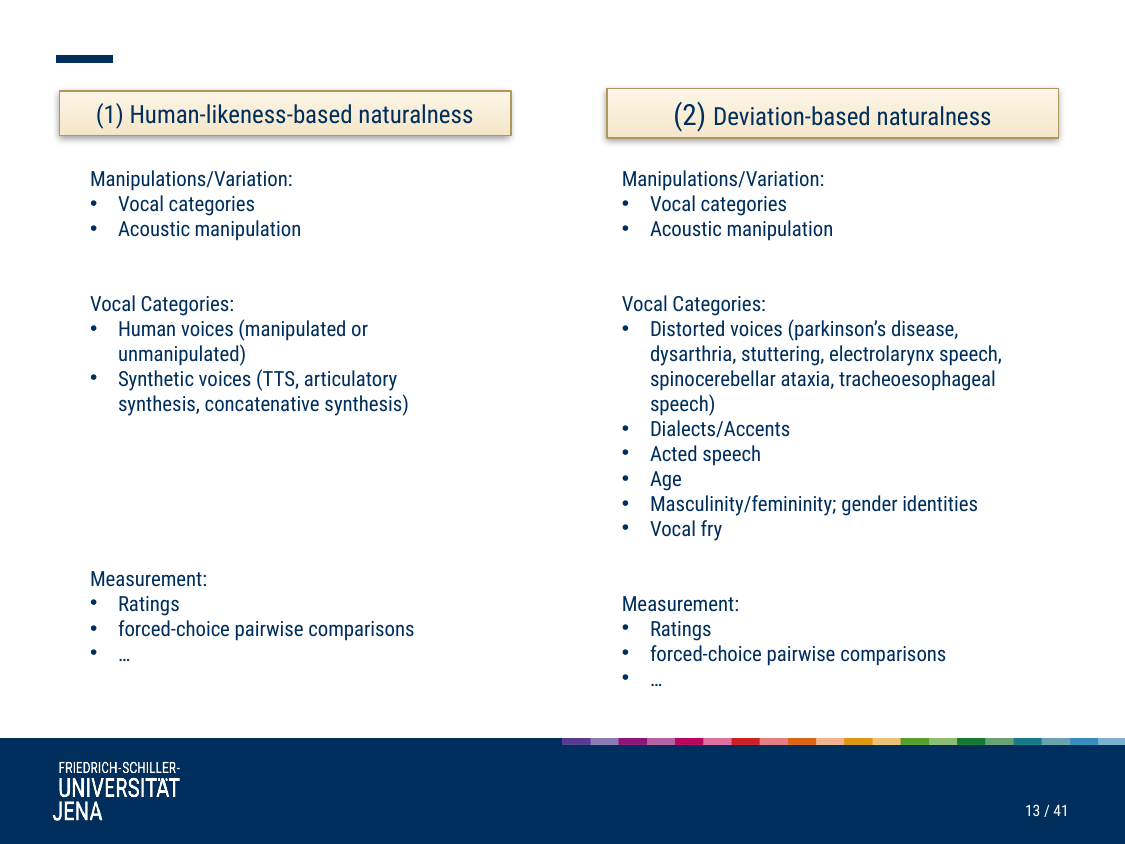

(2) Deviation-based naturalness
(1) Human-likeness-based naturalness
Manipulations/Variation:
Vocal categories
Acoustic manipulation

Vocal Categories:
Human voices (manipulated or unmanipulated)
Synthetic voices (TTS, articulatory synthesis, concatenative synthesis)

Measurement:
Ratings
forced-choice pairwise comparisons
…

Manipulations/Variation:
Vocal categories
Acoustic manipulation

Vocal Categories:
Distorted voices (parkinson’s disease, dysarthria, stuttering, electrolarynx speech, spinocerebellar ataxia, tracheoesophageal speech)
Dialects/Accents
Acted speech
Age
Masculinity/femininity; gender identities
Vocal fry

Measurement:
Ratings
forced-choice pairwise comparisons
…